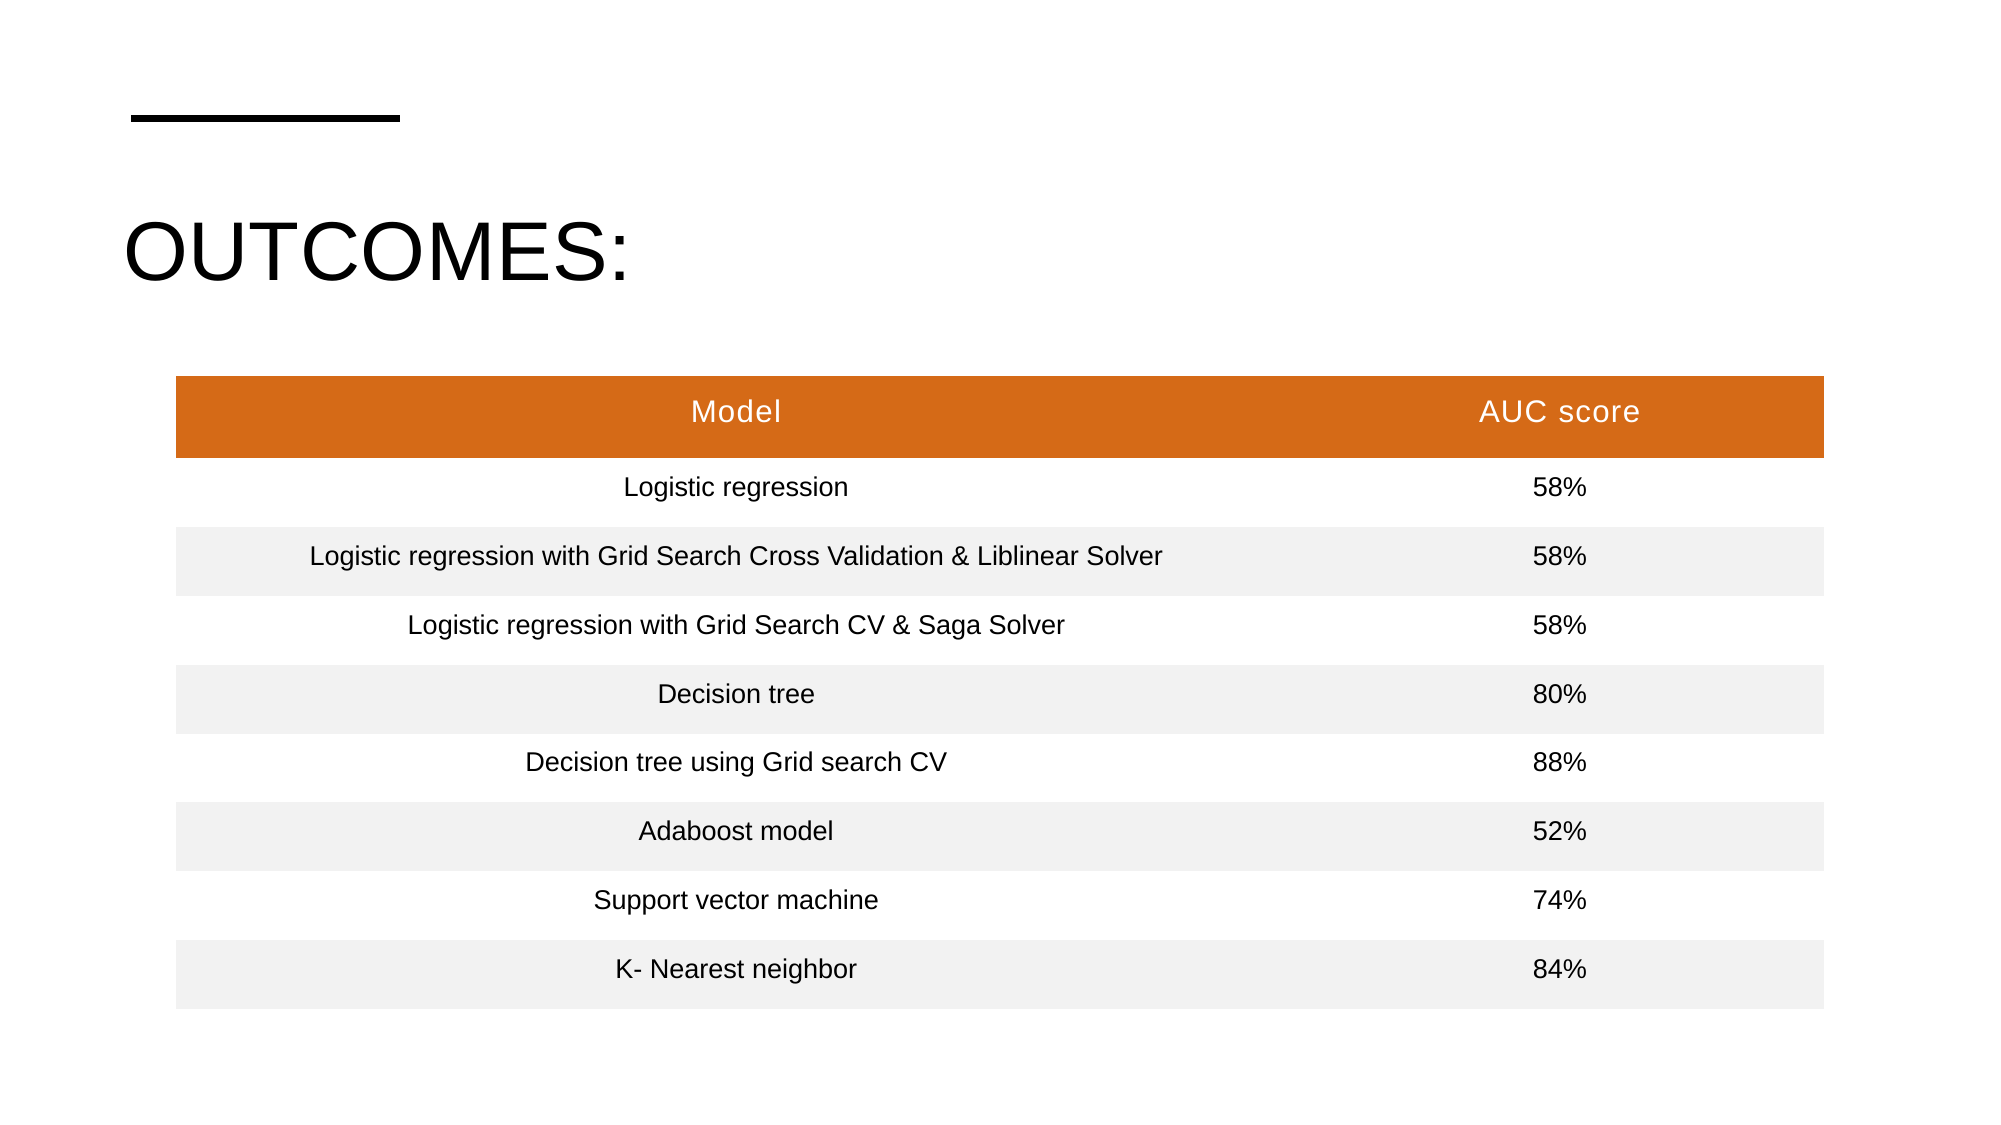

# Outcomes:
| Model | AUC score |
| --- | --- |
| Logistic regression | 58% |
| Logistic regression with Grid Search Cross Validation & Liblinear Solver | 58% |
| Logistic regression with Grid Search CV & Saga Solver | 58% |
| Decision tree | 80% |
| Decision tree using Grid search CV | 88% |
| Adaboost model | 52% |
| Support vector machine | 74% |
| K- Nearest neighbor | 84% |